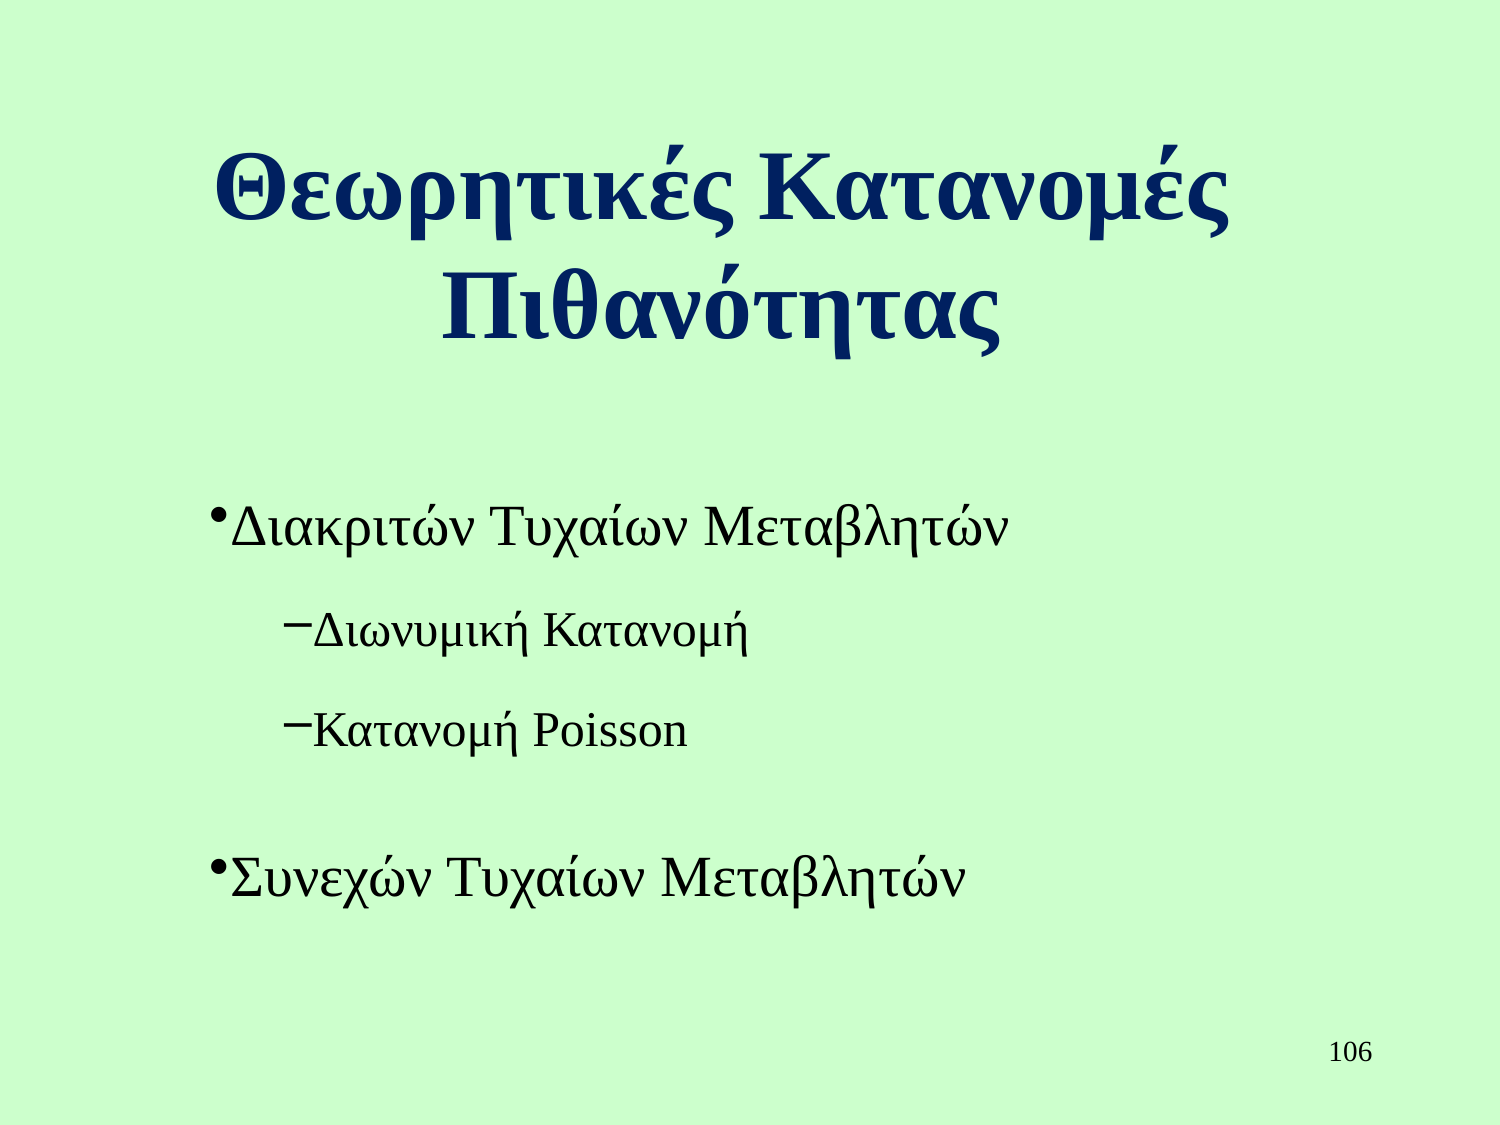

# Θεωρητικές Κατανομές Πιθανότητας
Διακριτών Τυχαίων Μεταβλητών
Διωνυμική Κατανομή
Κατανομή Poisson

Συνεχών Τυχαίων Μεταβλητών
106